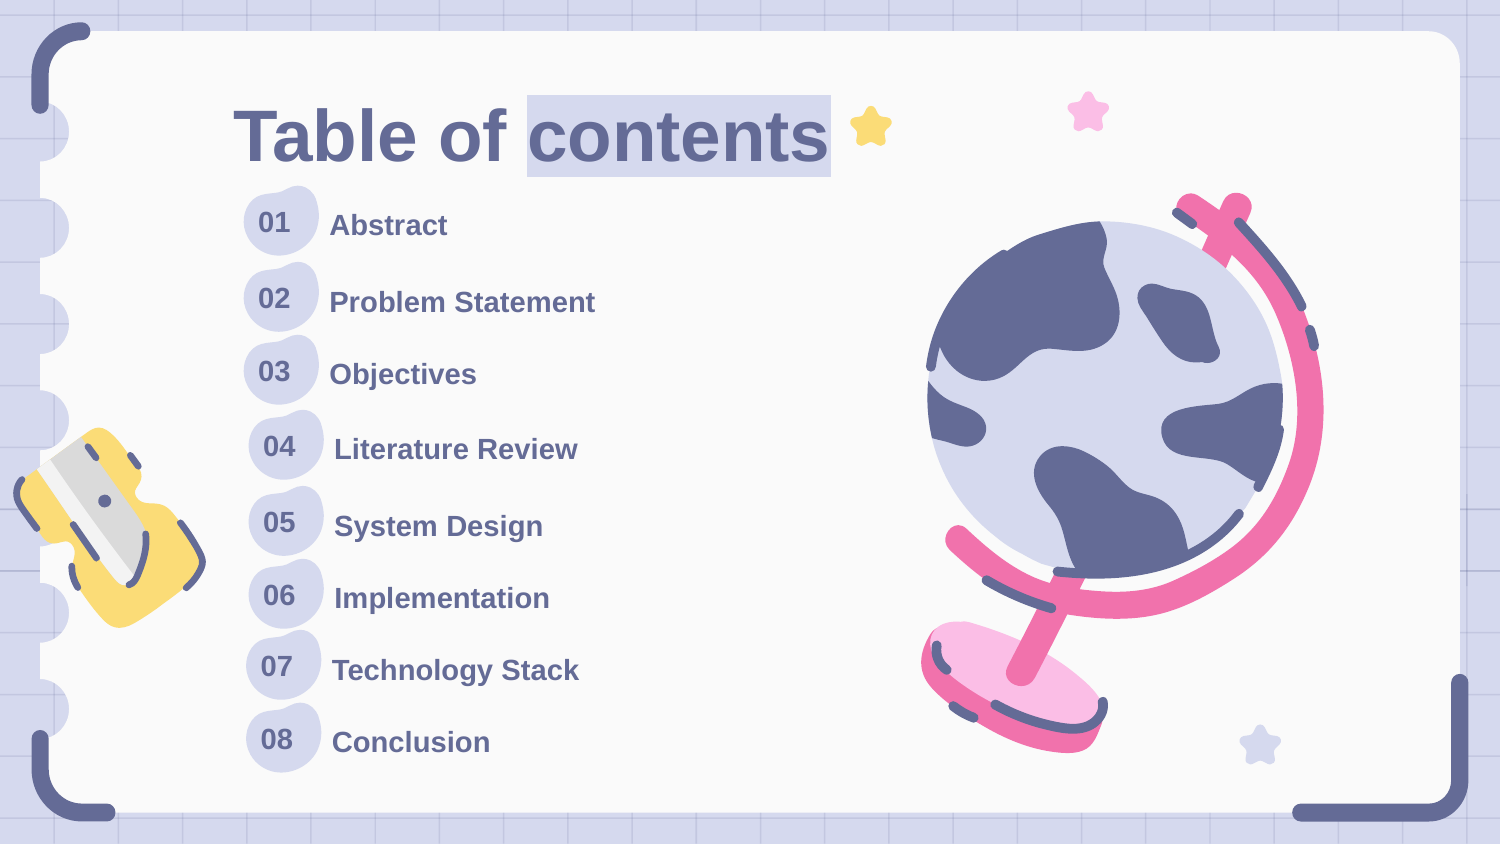

# Table of contents

Abstract

01

Problem Statement
02

Objectives
03

Literature Review
04

System Design
05

Implementation
06

Technology Stack
07

Conclusion
08